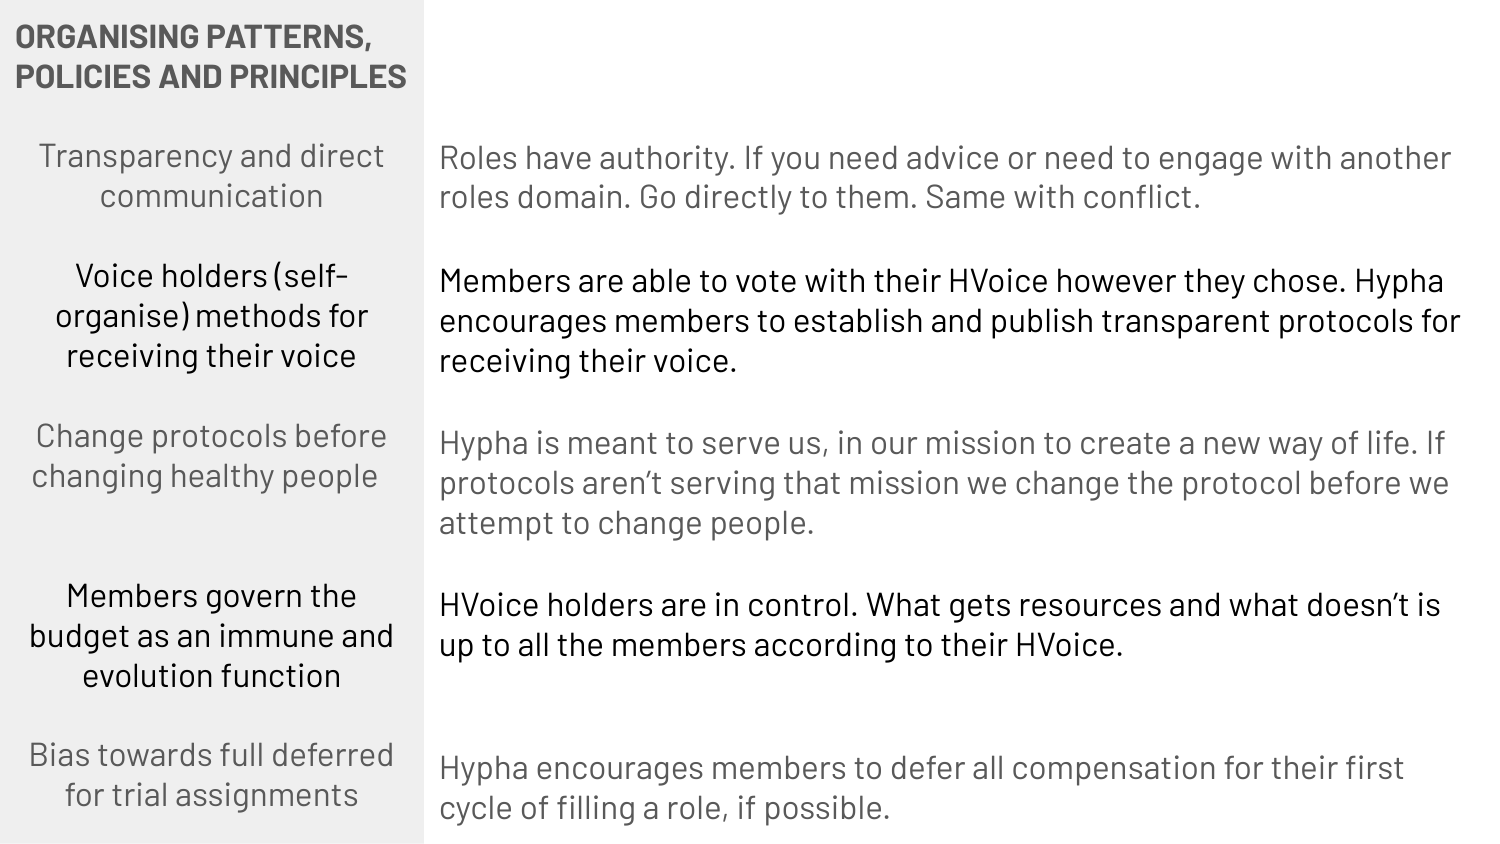

ORGANISING PATTERNS, POLICIES AND PRINCIPLES

Transparency and direct communication

Voice holders (self-organise) methods for receiving their voice

Change protocols before changing healthy people

Members govern the budget as an immune and evolution function

Bias towards full deferred for trial assignments

Roles have authority. If you need advice or need to engage with another roles domain. Go directly to them. Same with conflict.
Members are able to vote with their HVoice however they chose. Hypha encourages members to establish and publish transparent protocols for receiving their voice.
Hypha is meant to serve us, in our mission to create a new way of life. If protocols aren’t serving that mission we change the protocol before we attempt to change people.
HVoice holders are in control. What gets resources and what doesn’t is up to all the members according to their HVoice.

Hypha encourages members to defer all compensation for their first cycle of filling a role, if possible.